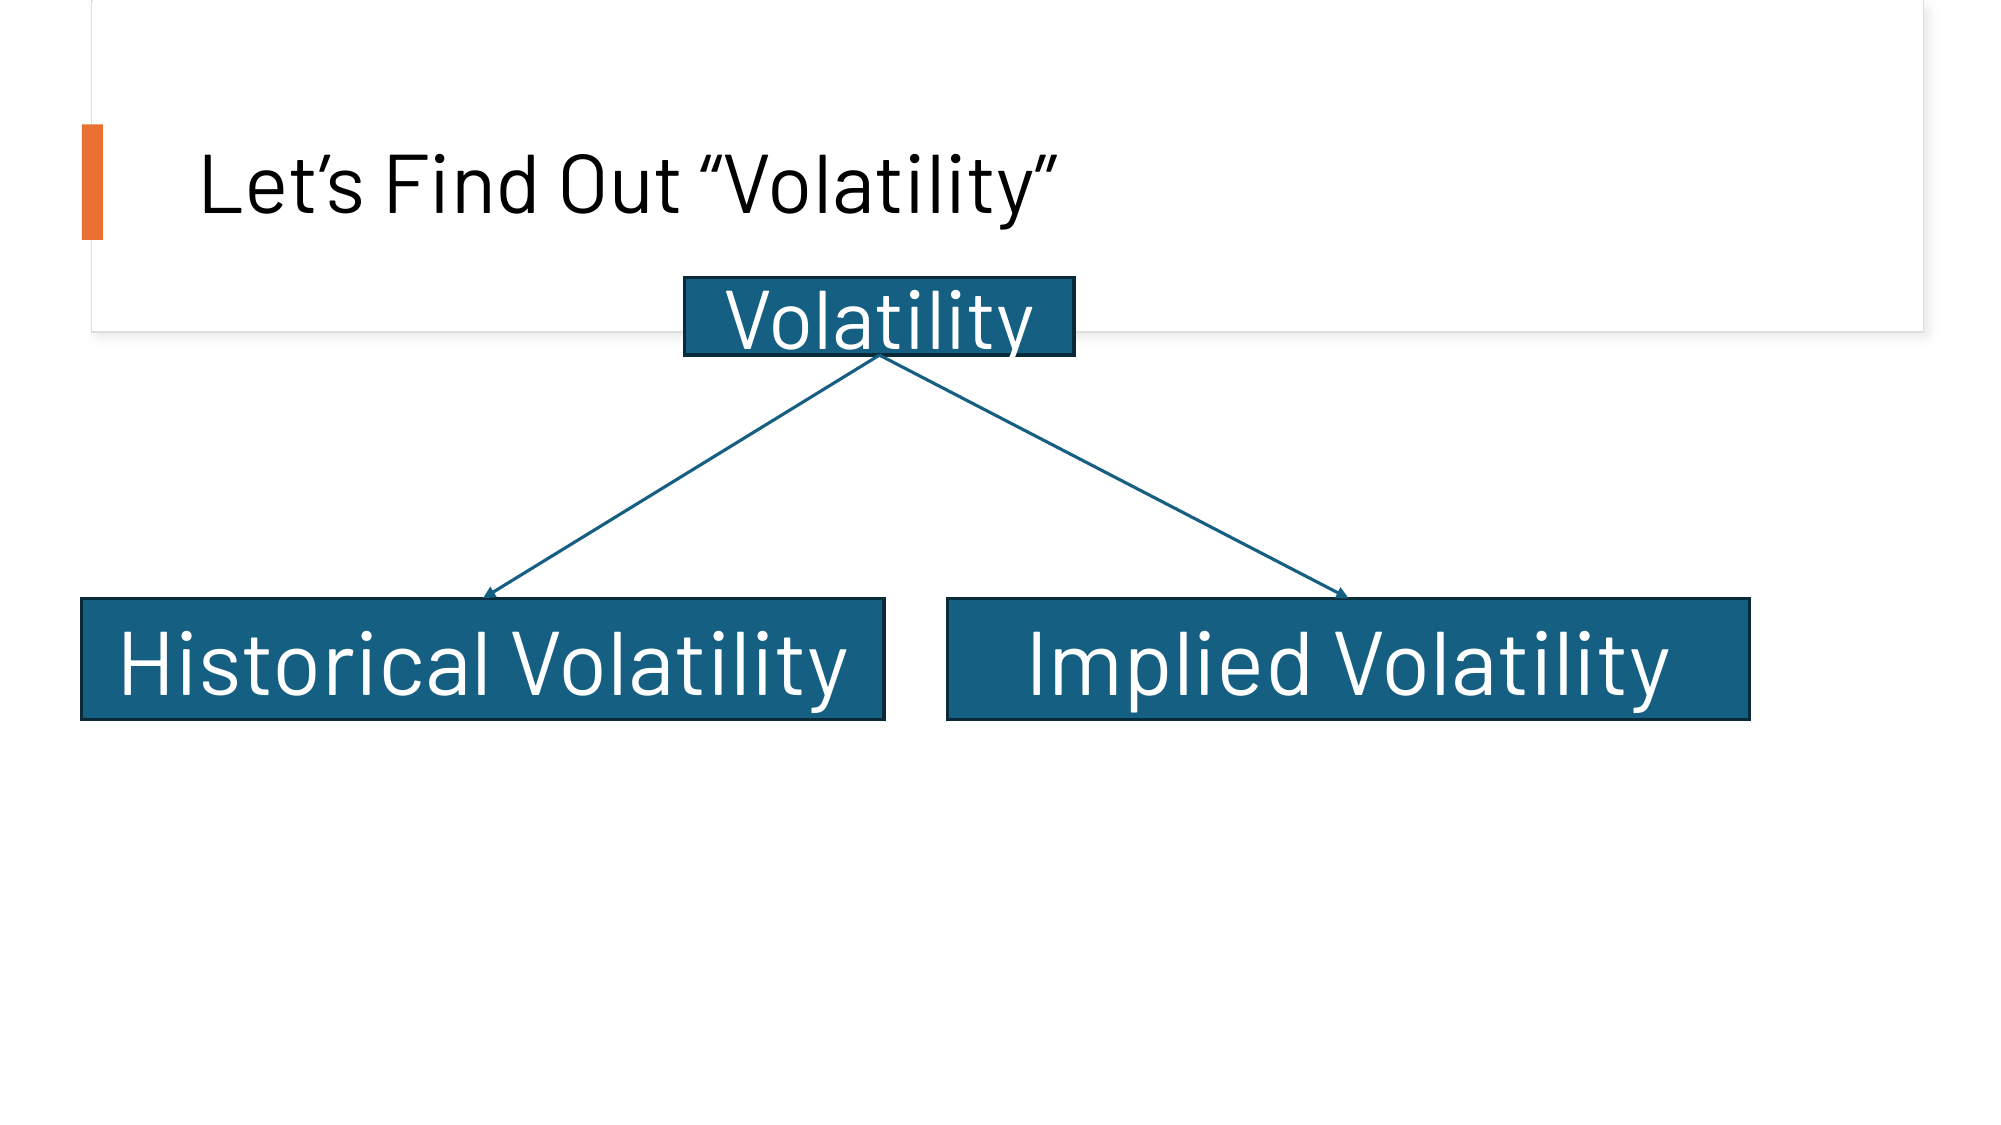

# Let’s Find Out “Volatility”

Volatility
Historical Volatility
Implied Volatility